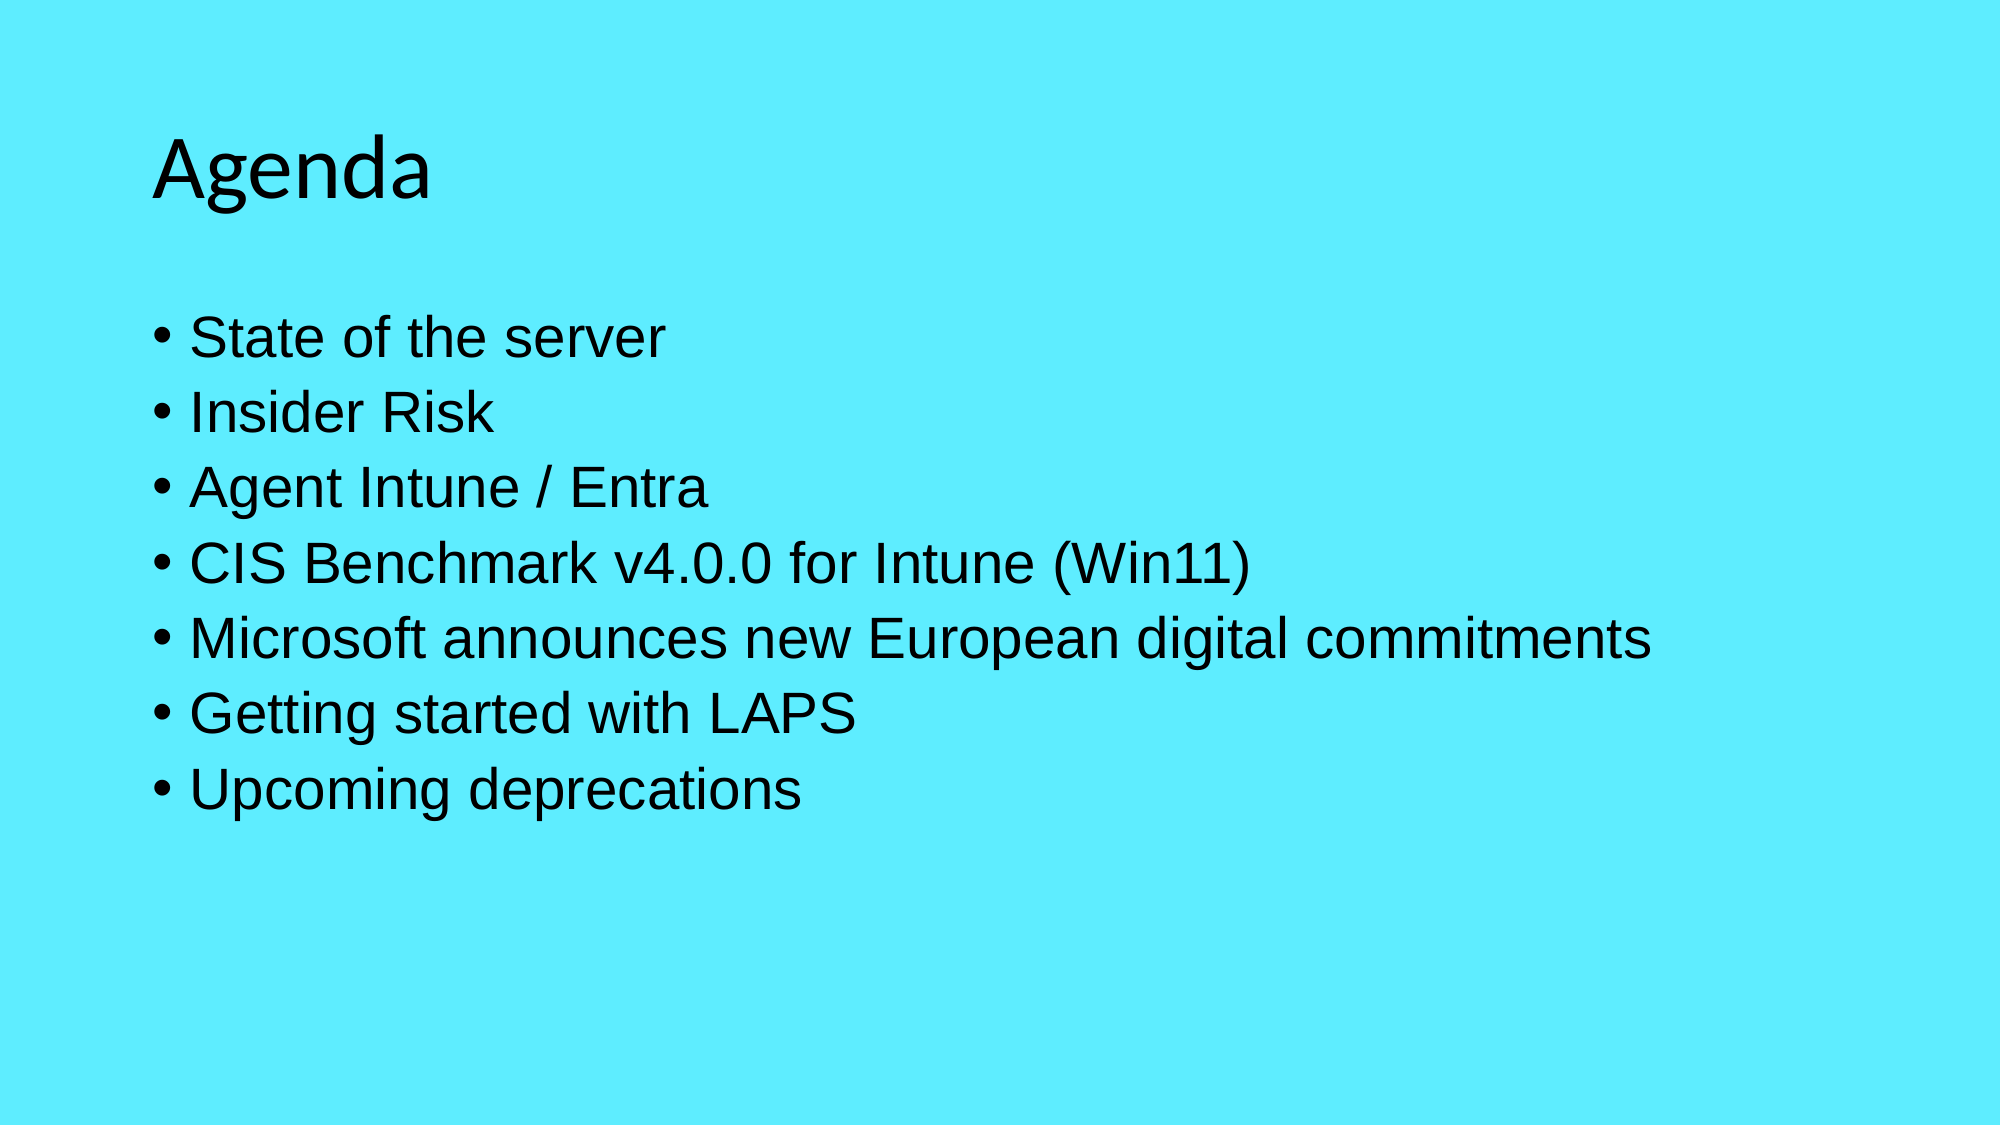

# Agenda
State of the server
Insider Risk
Agent Intune / Entra
CIS Benchmark v4.0.0 for Intune (Win11)
Microsoft announces new European digital commitments
Getting started with LAPS
Upcoming deprecations